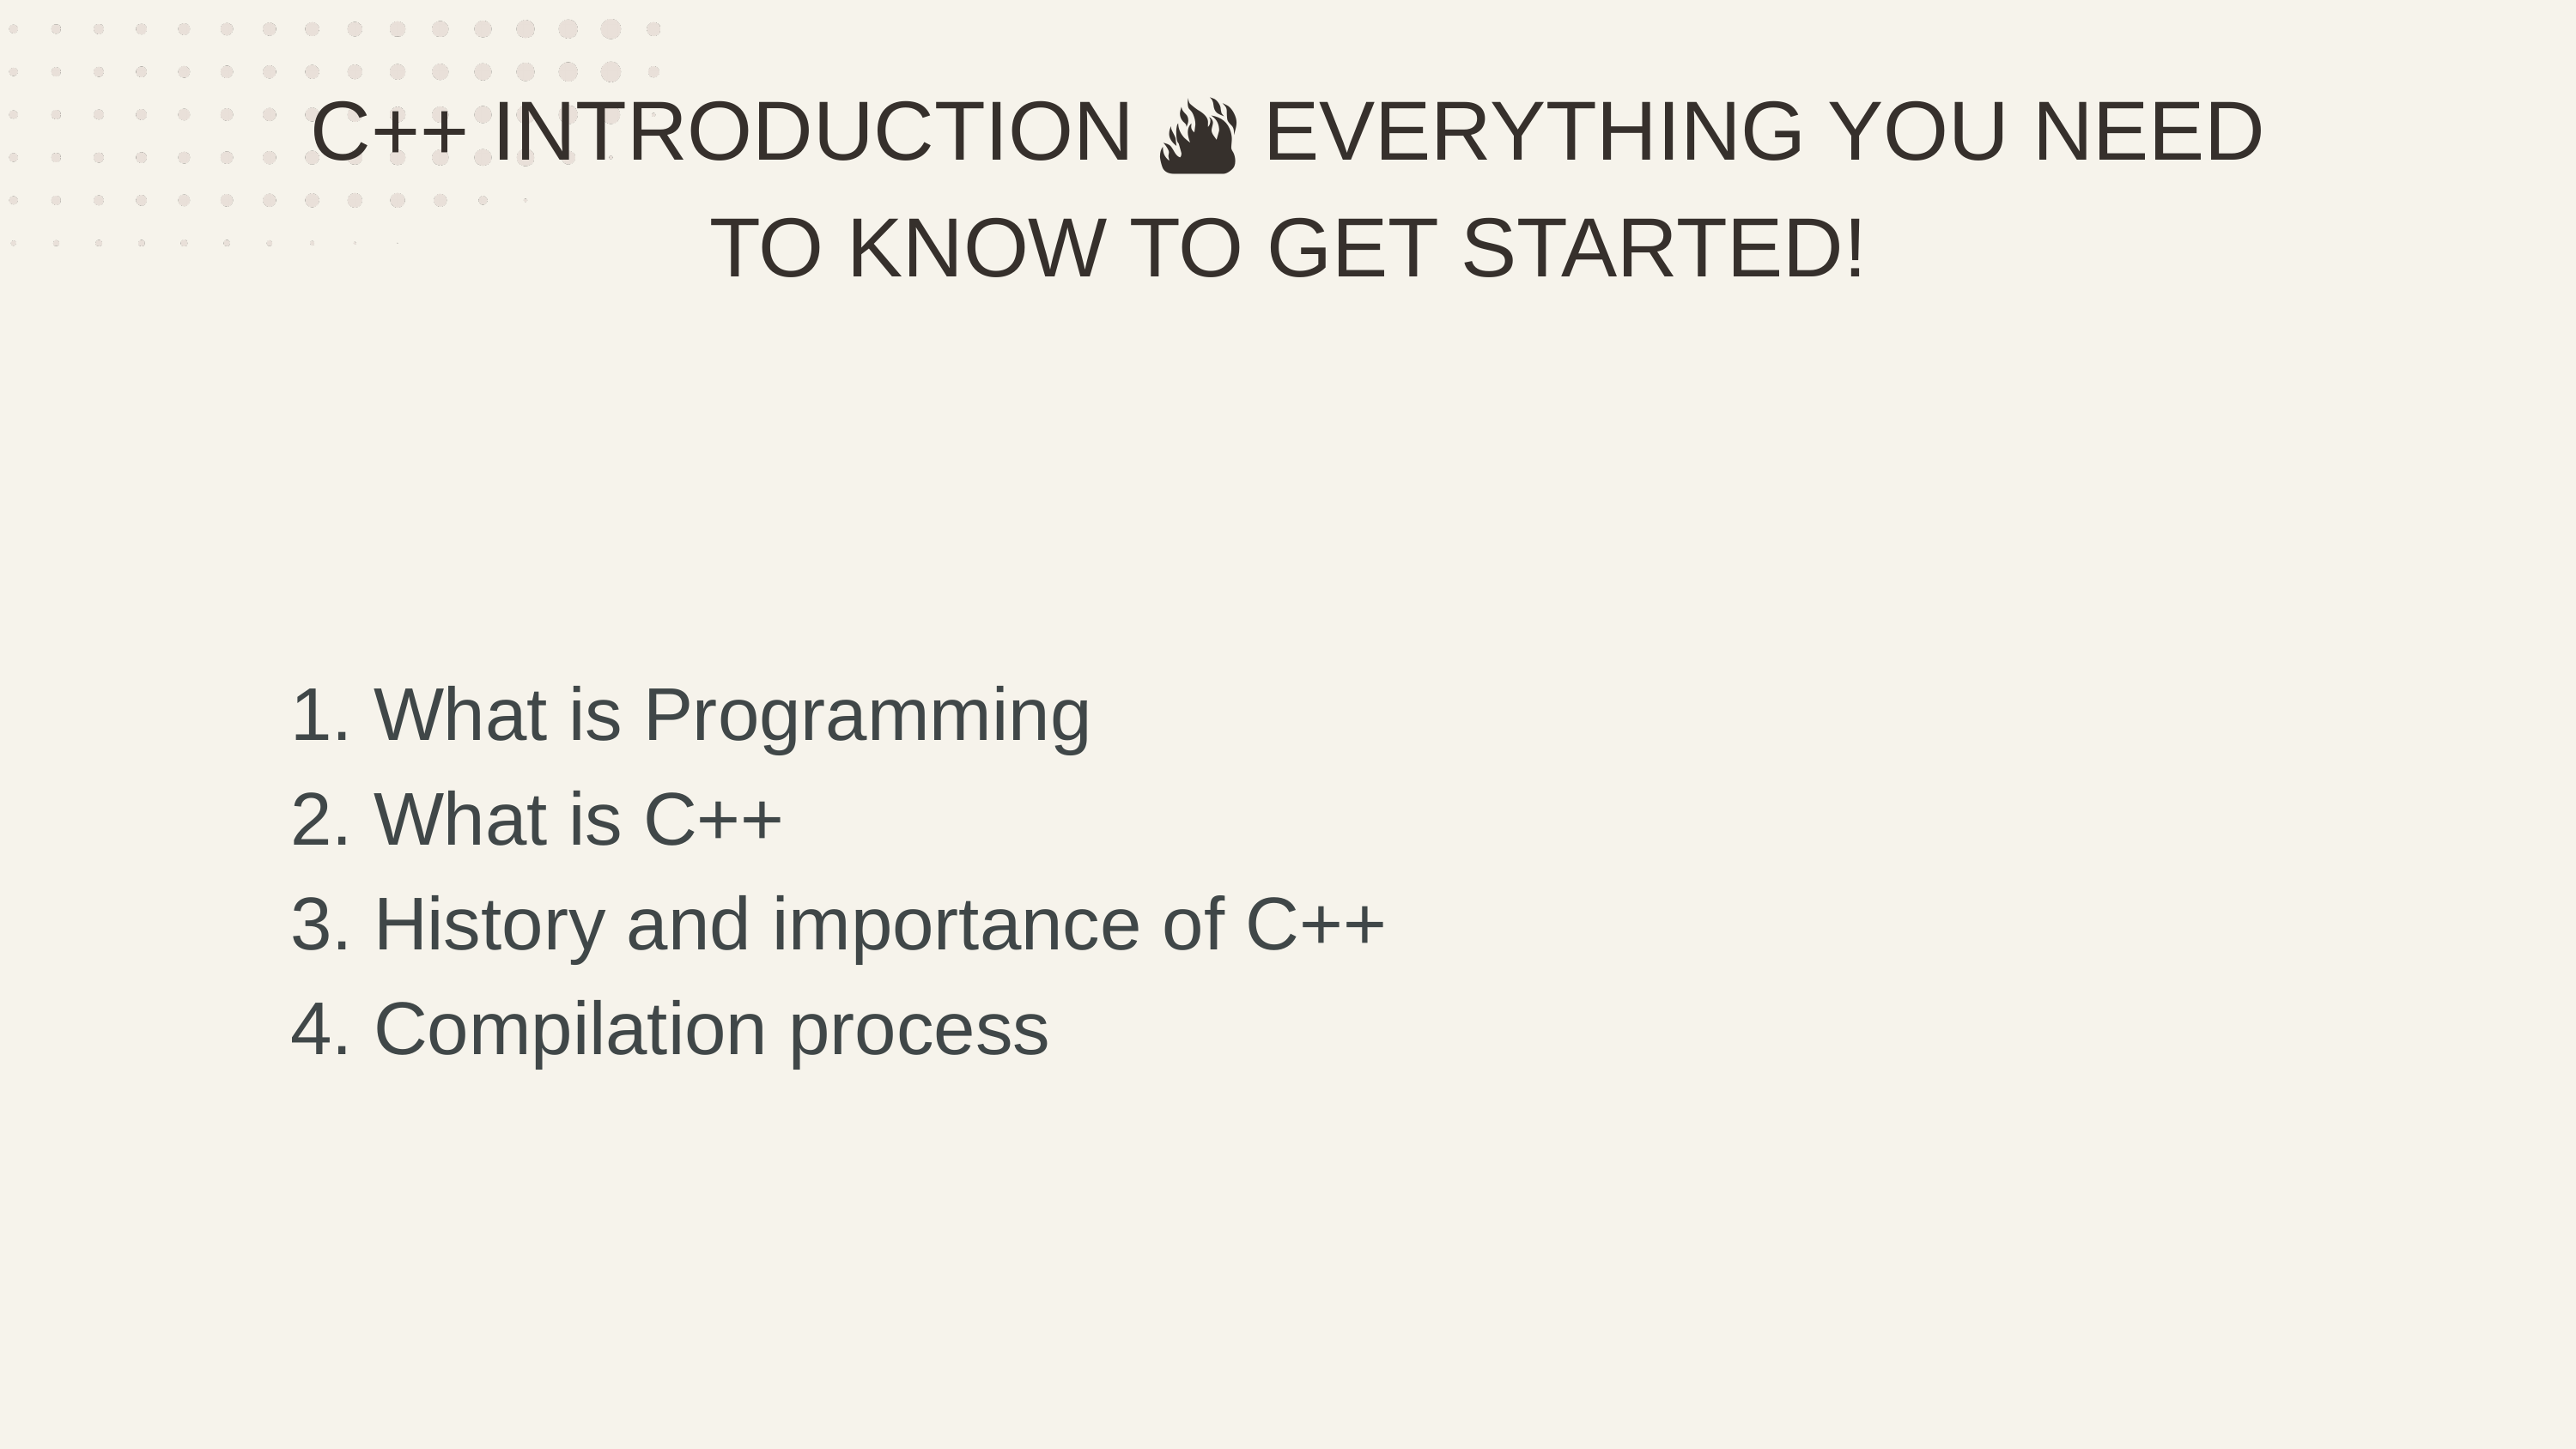

C++ INTRODUCTION 🔥 EVERYTHING YOU NEED TO KNOW TO GET STARTED!
1. What is Programming
2. What is C++
3. History and importance of C++
4. Compilation process